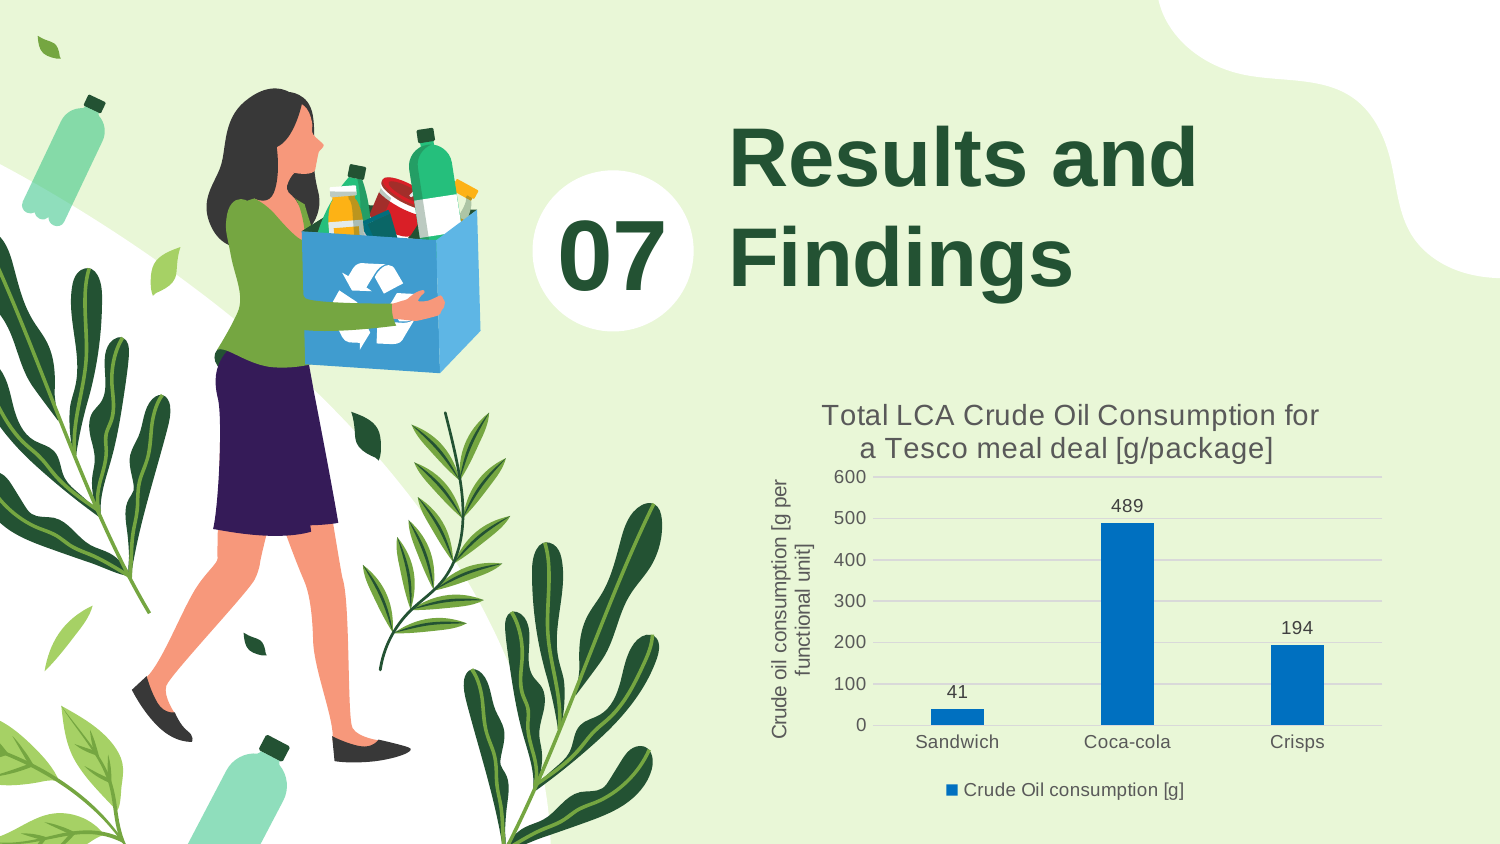

# Results and Findings
07

### Chart: Total LCA Crude Oil Consumption for a Tesco meal deal [g/package]

| Category | Crude Oil consumption [g] |
|---|---|
| Sandwich | 40.6671829 |
| Coca-cola | 488.62 |
| Crisps | 193.7189866 |